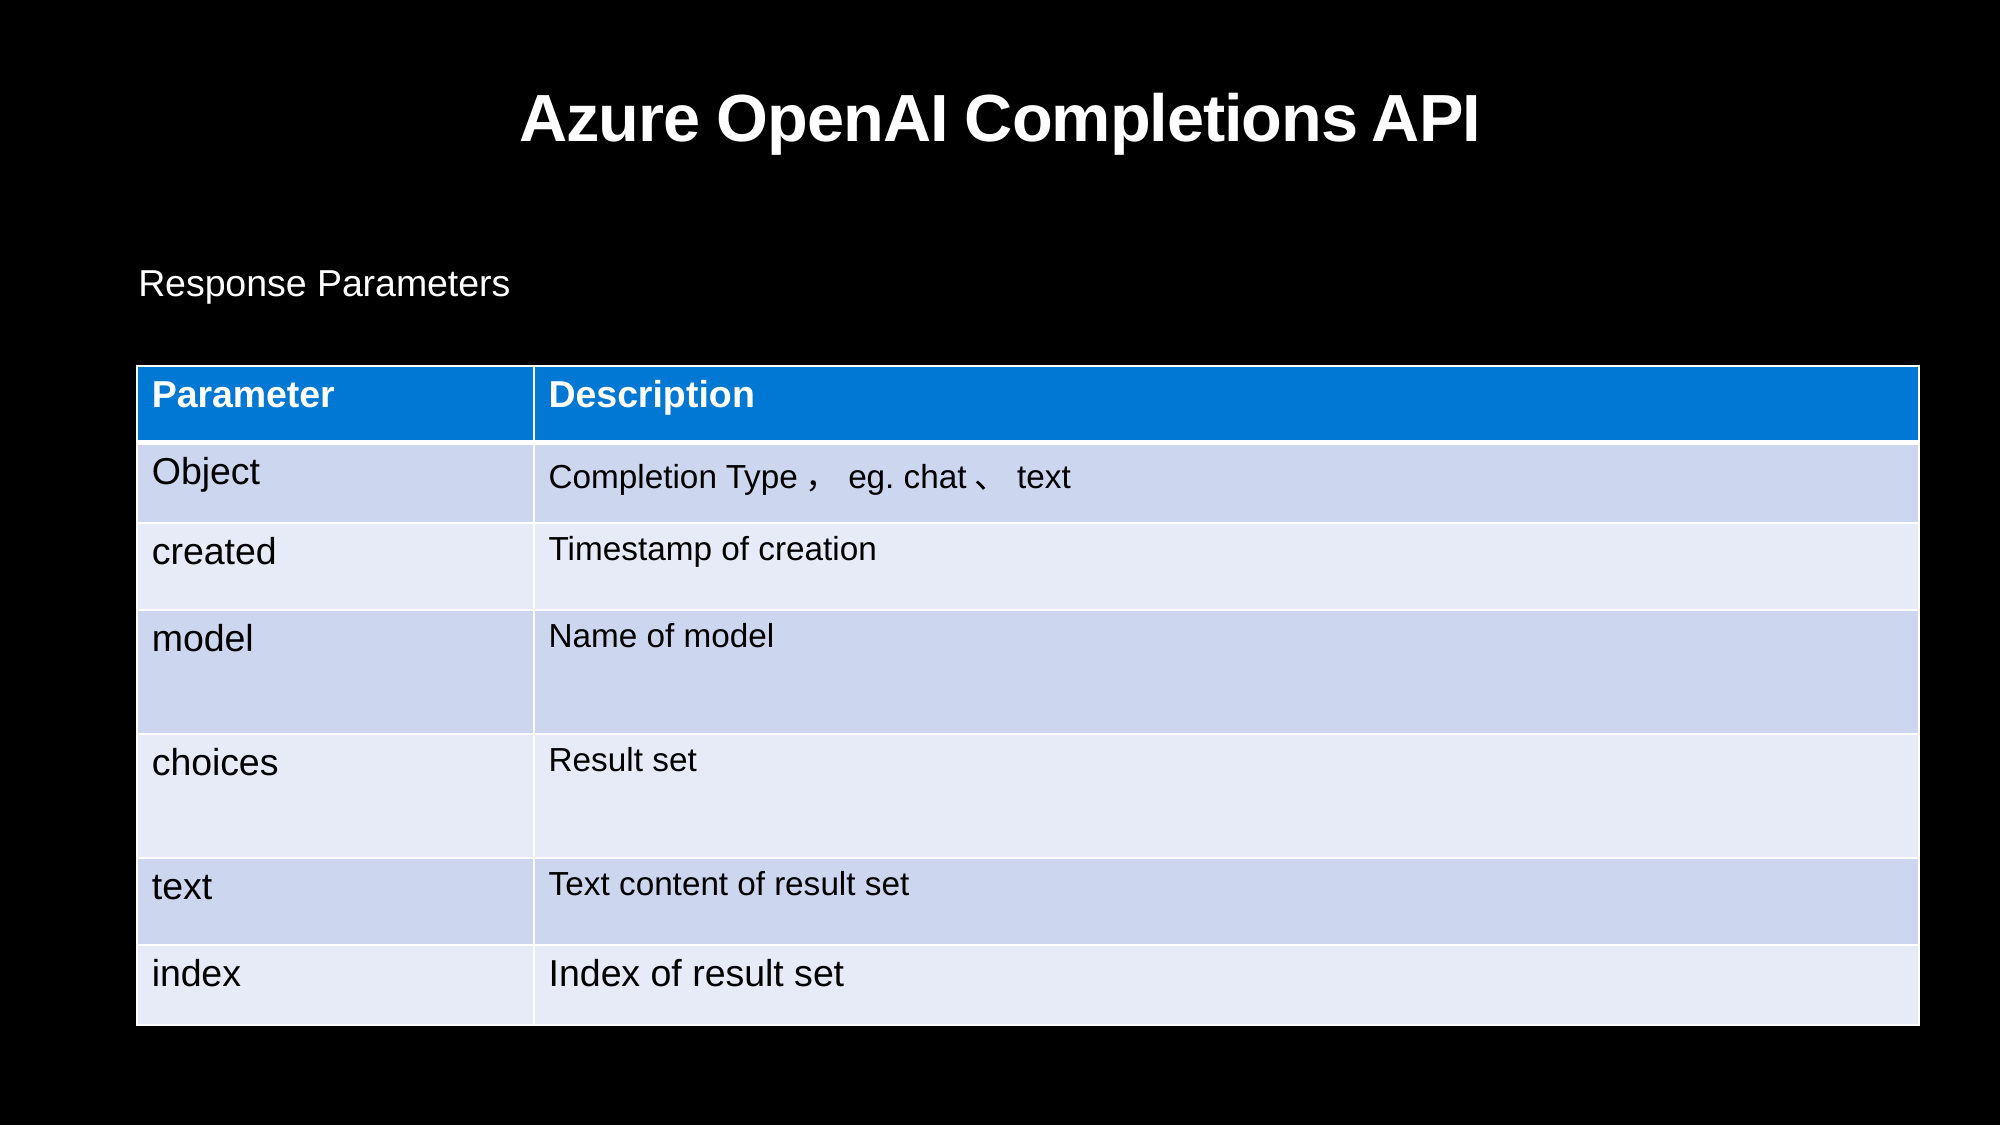

# Azure OpenAI Completions API
Response Parameters

| Parameter | Description |
| --- | --- |
| Object | Completion Type，eg. chat、text |
| created | Timestamp of creation |
| model | Name of model |
| choices | Result set |
| text | Text content of result set |
| index | Index of result set |
Microsoft Confidential
9